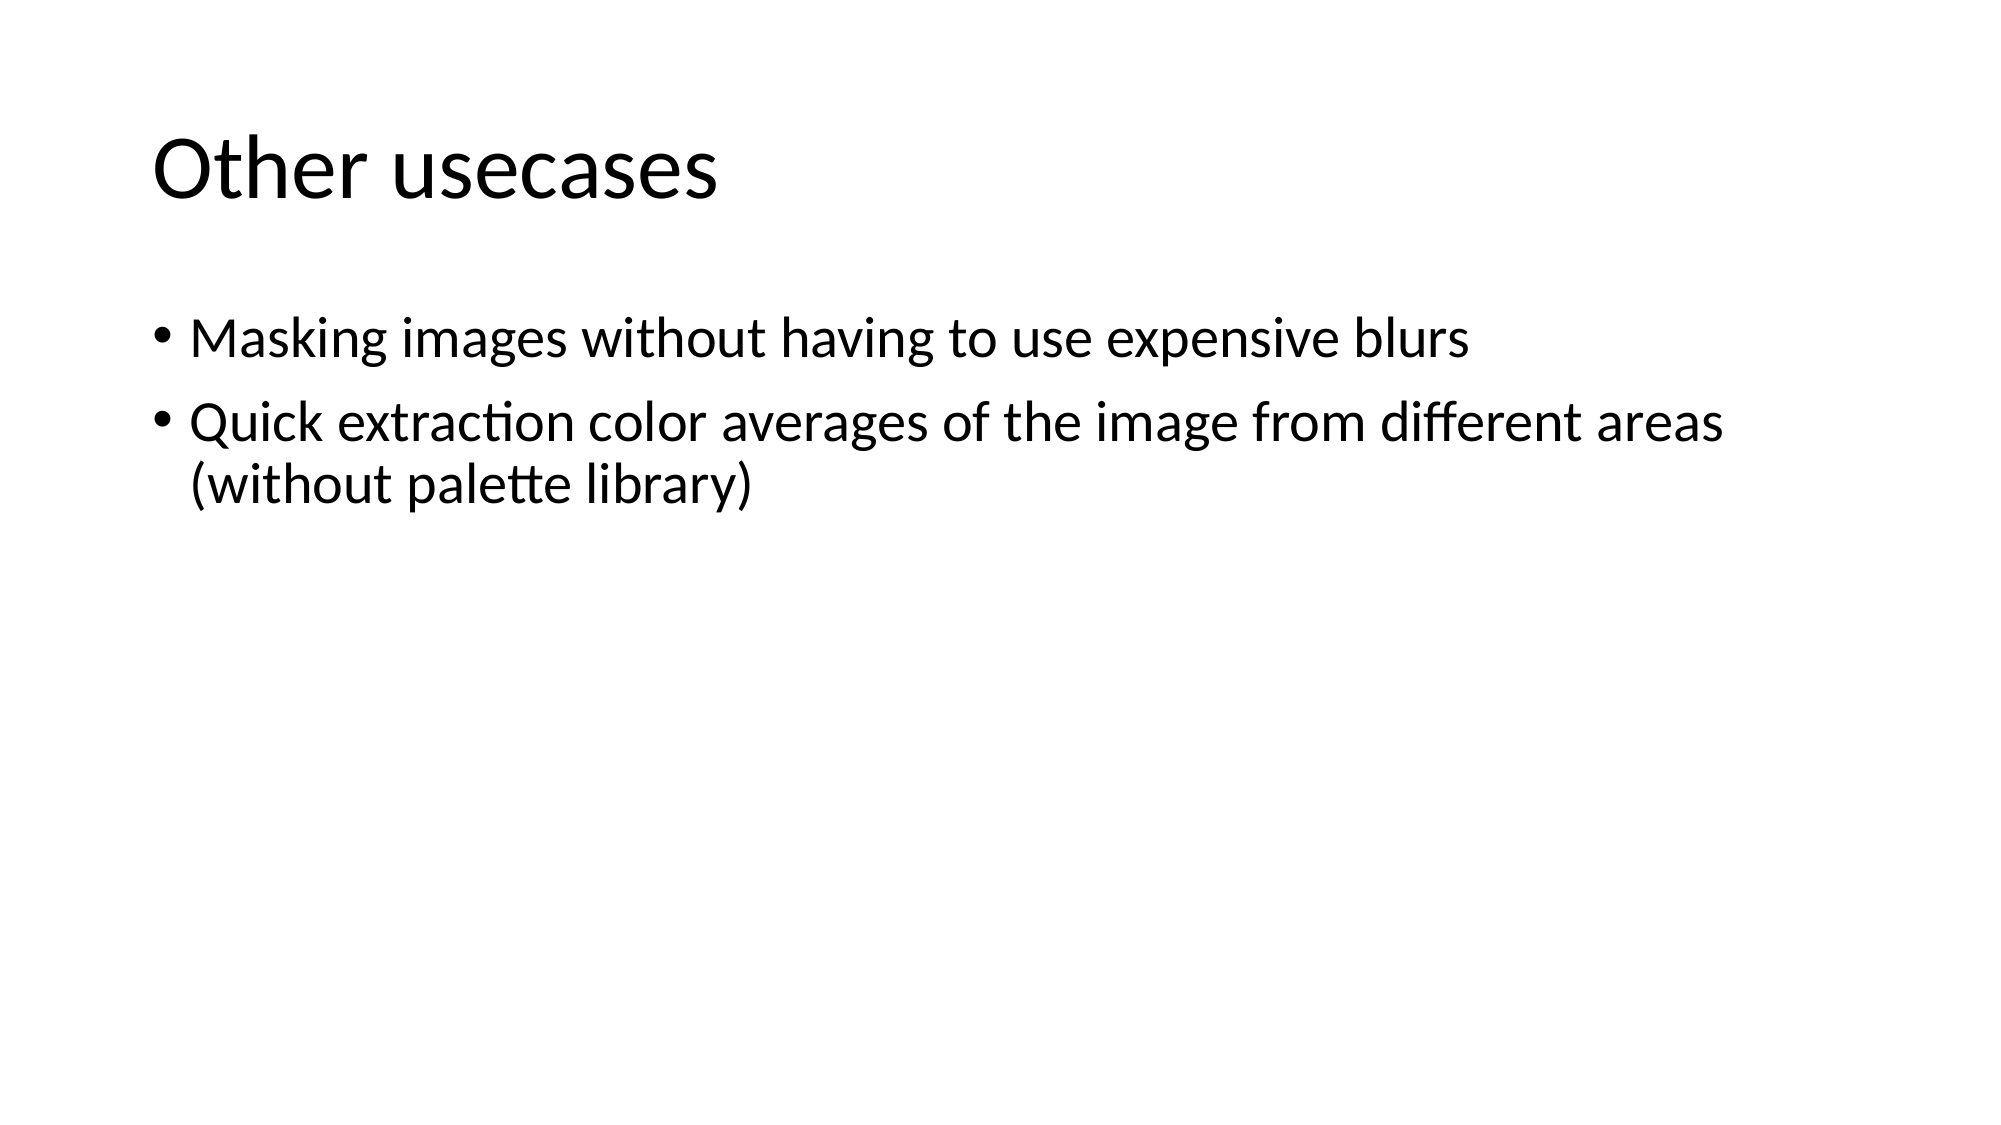

# Other usecases
Masking images without having to use expensive blurs
Quick extraction color averages of the image from different areas (without palette library)